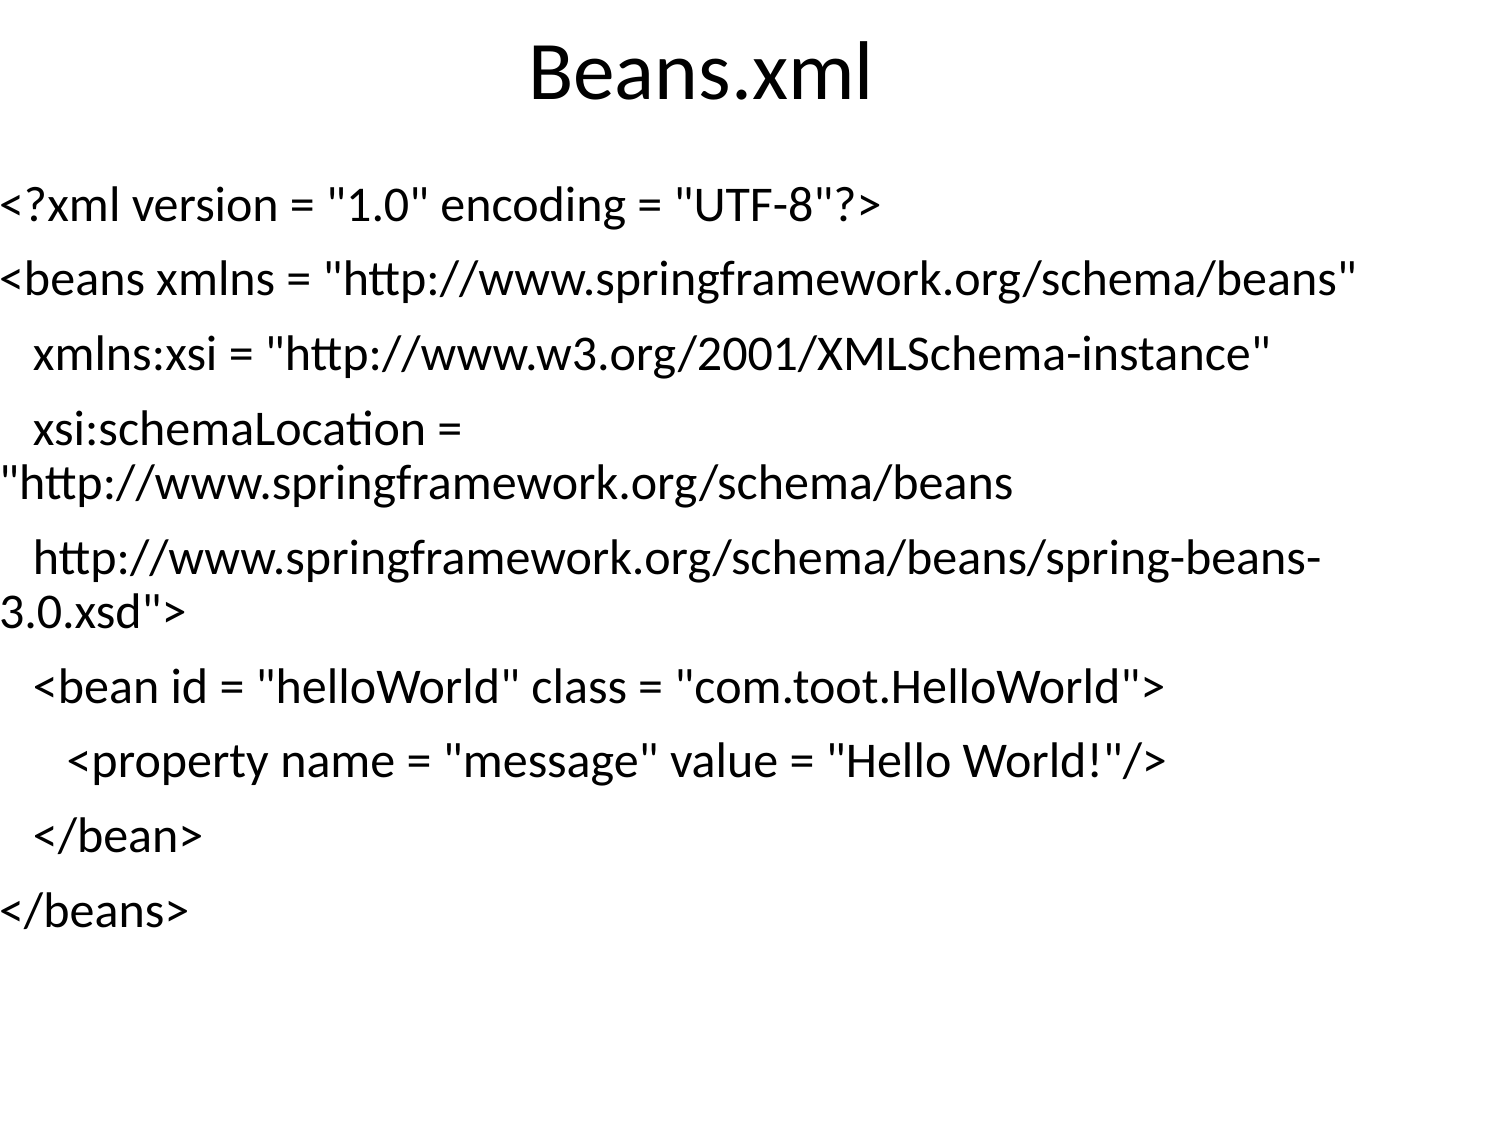

# Beans.xml
<?xml version = "1.0" encoding = "UTF-8"?>
<beans xmlns = "http://www.springframework.org/schema/beans"
   xmlns:xsi = "http://www.w3.org/2001/XMLSchema-instance"
   xsi:schemaLocation = "http://www.springframework.org/schema/beans
   http://www.springframework.org/schema/beans/spring-beans-3.0.xsd">
   <bean id = "helloWorld" class = "com.toot.HelloWorld">
      <property name = "message" value = "Hello World!"/>
   </bean>
</beans>